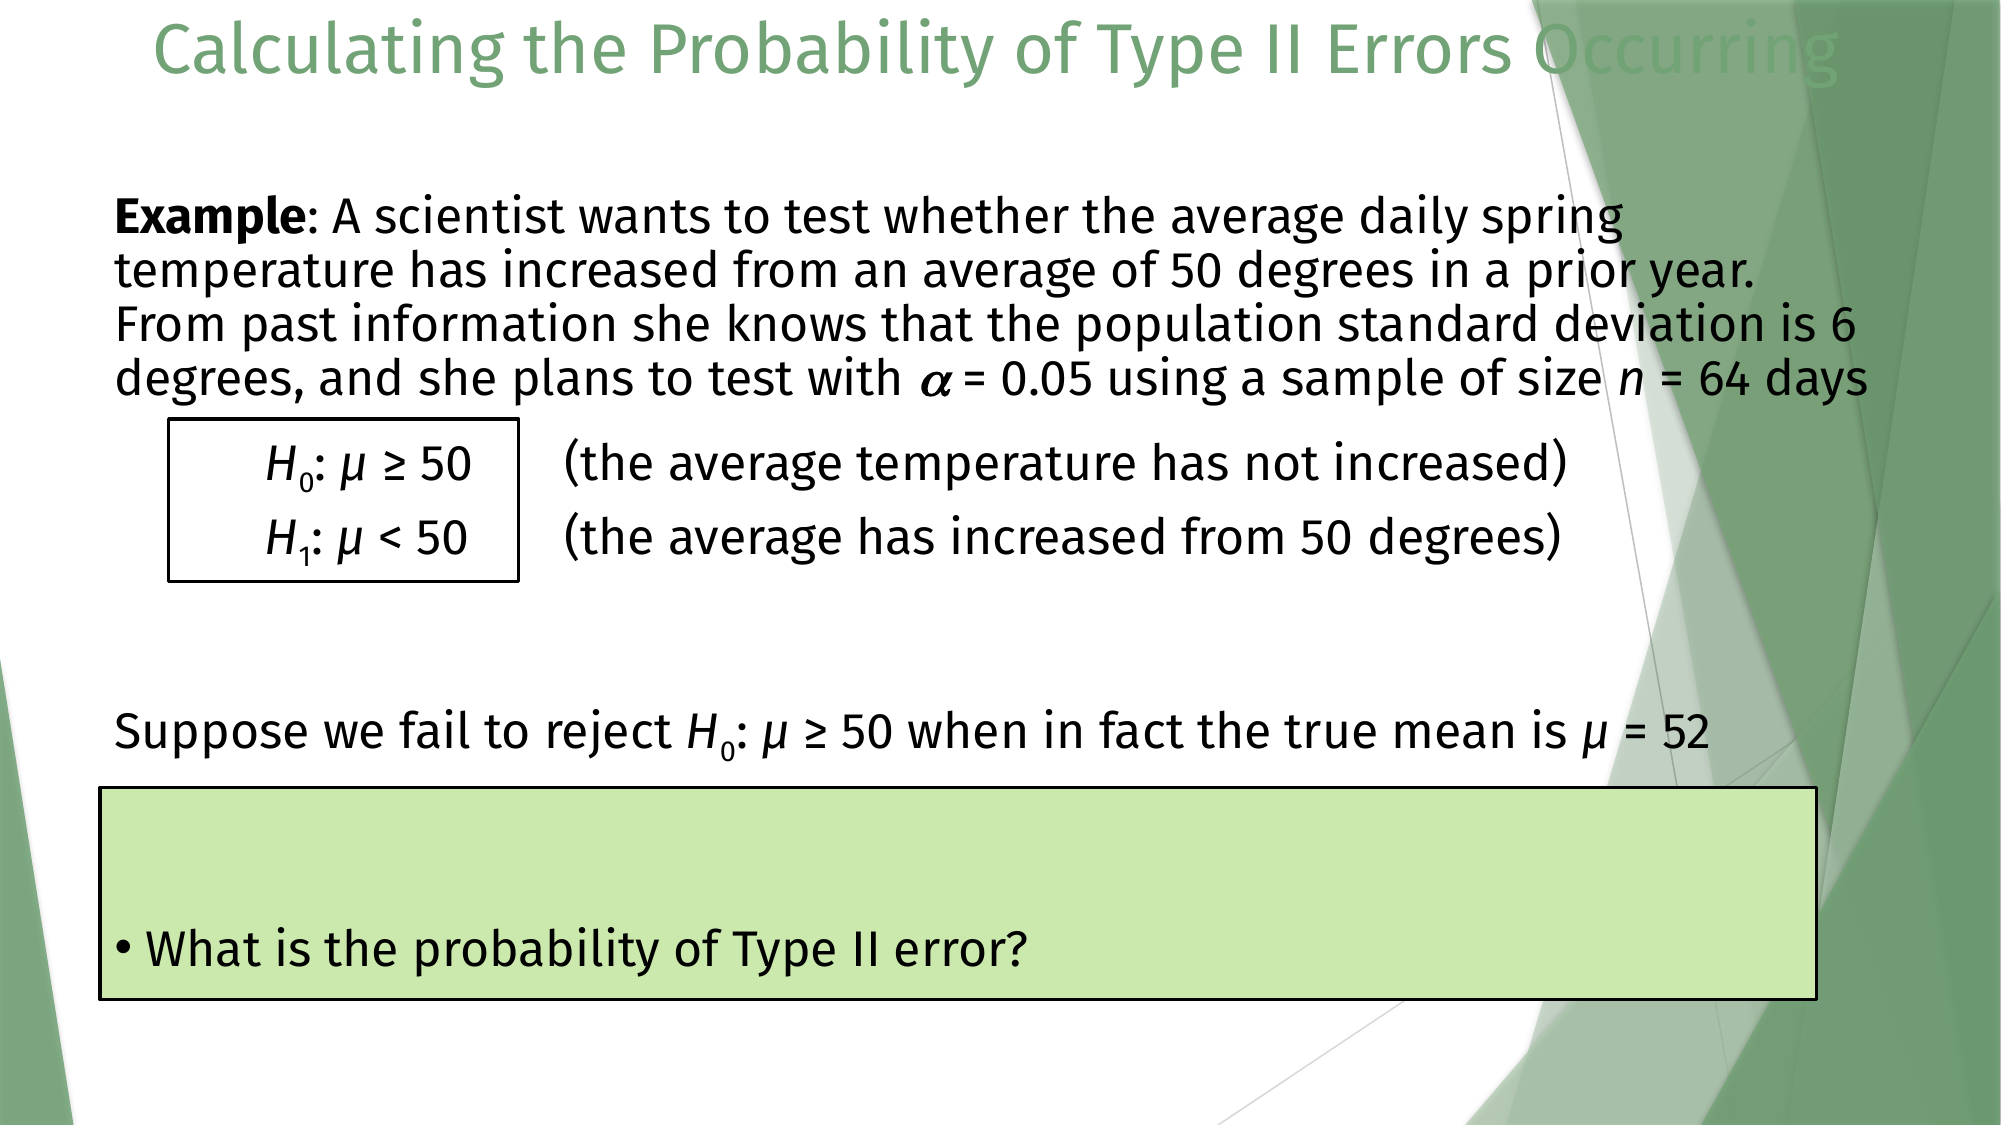

# Calculating the Probability of Type II Errors Occurring
Example: A scientist wants to test whether the average daily spring temperature has increased from an average of 50 degrees in a prior year.  From past information she knows that the population standard deviation is 6 degrees, and she plans to test with α = 0.05 using a sample of size n = 64 days
	H0: μ ≥ 50 	(the average temperature has not increased)
	H1: μ < 50    	(the average has increased from 50 degrees)

Suppose we fail to reject H0: μ ≥ 50 when in fact the true mean is μ = 52

 What is the probability of Type II error?